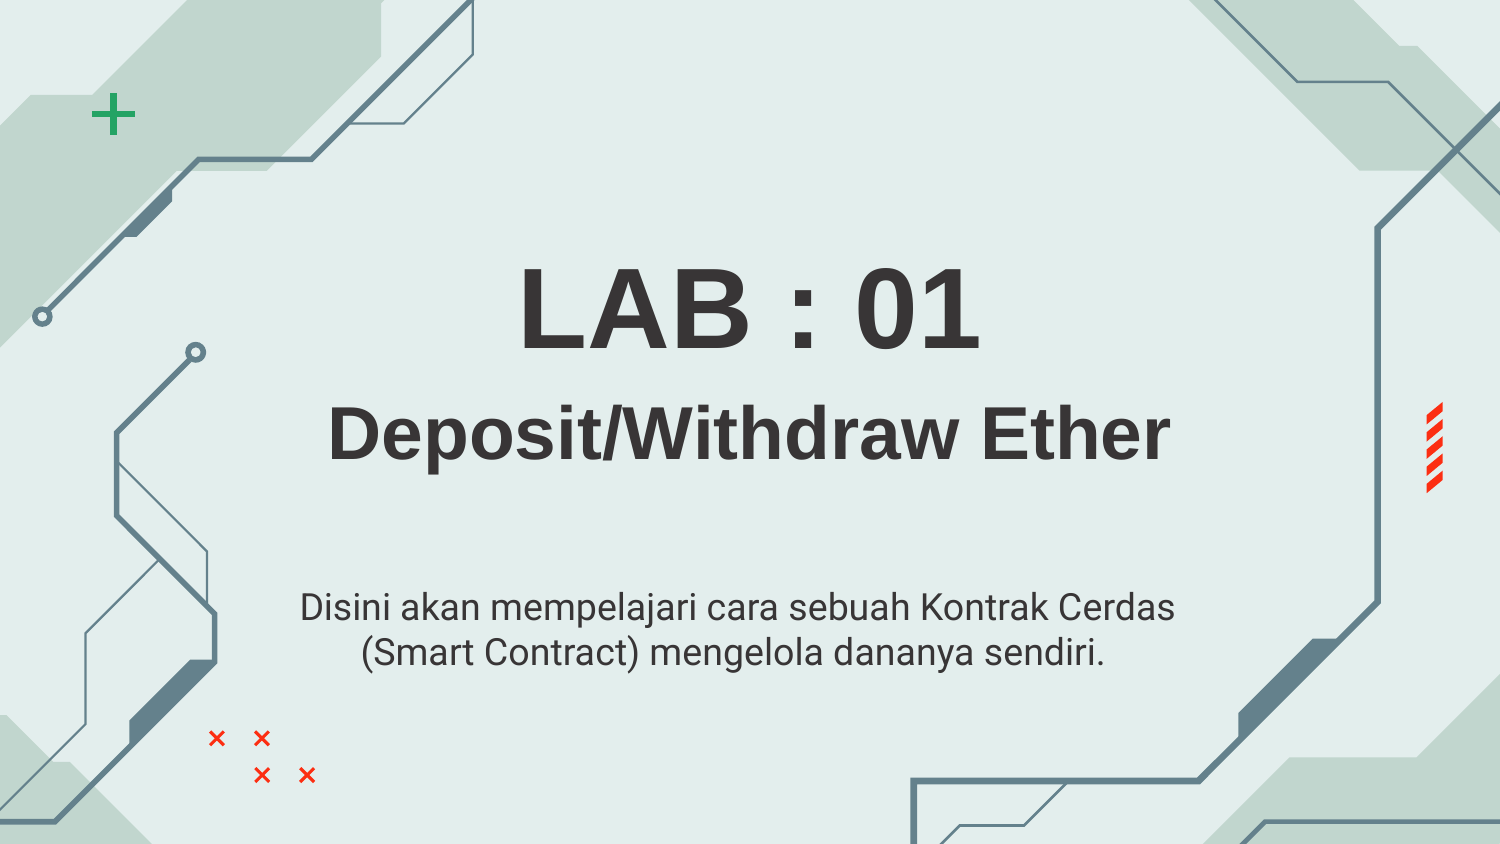

LAB : 01
# Deposit/Withdraw Ether
Disini akan mempelajari cara sebuah Kontrak Cerdas (Smart Contract) mengelola dananya sendiri.